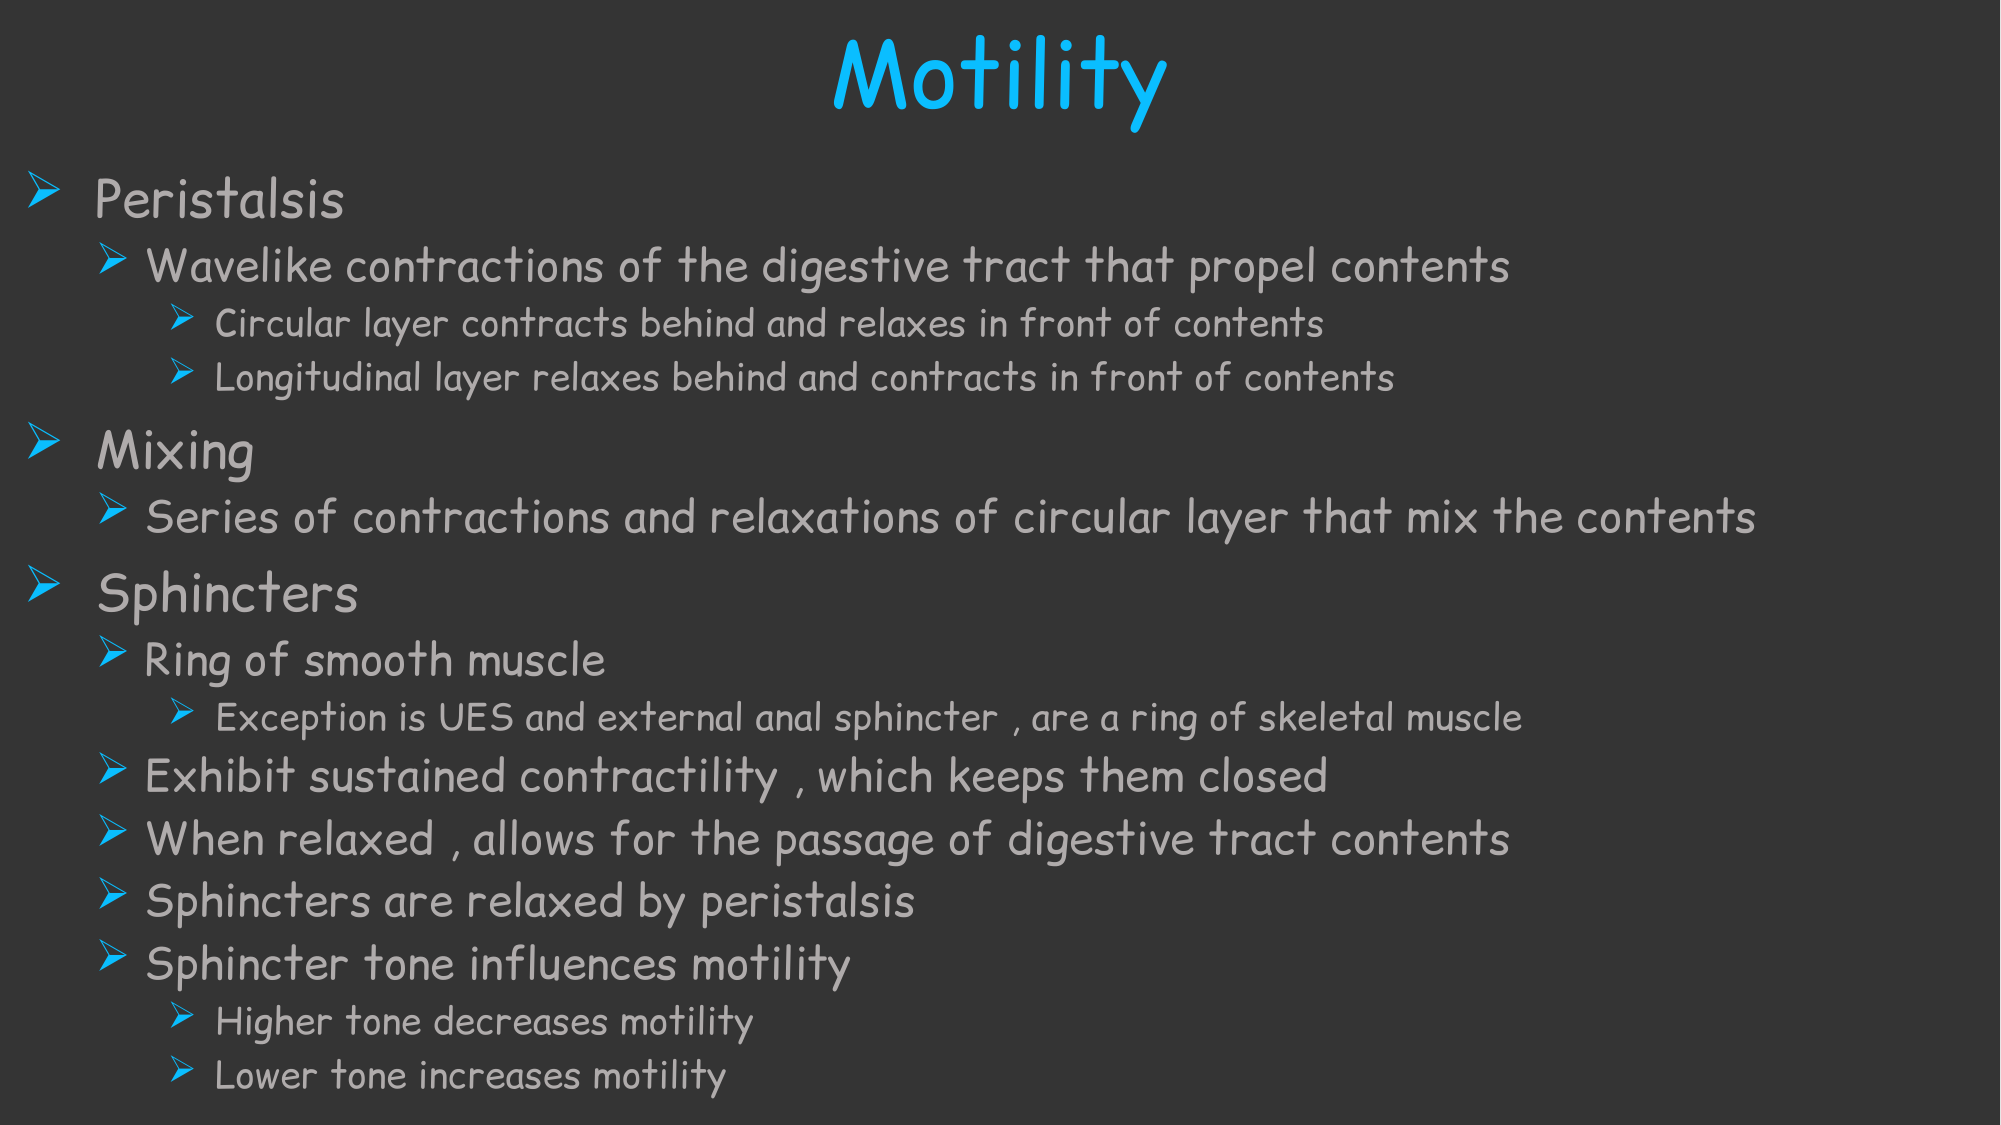

# Motility
Peristalsis
 Wavelike contractions of the digestive tract that propel contents
 Circular layer contracts behind and relaxes in front of contents
 Longitudinal layer relaxes behind and contracts in front of contents
Mixing
 Series of contractions and relaxations of circular layer that mix the contents
Sphincters
 Ring of smooth muscle
 Exception is UES and external anal sphincter , are a ring of skeletal muscle
 Exhibit sustained contractility , which keeps them closed
 When relaxed , allows for the passage of digestive tract contents
 Sphincters are relaxed by peristalsis
 Sphincter tone influences motility
 Higher tone decreases motility
 Lower tone increases motility